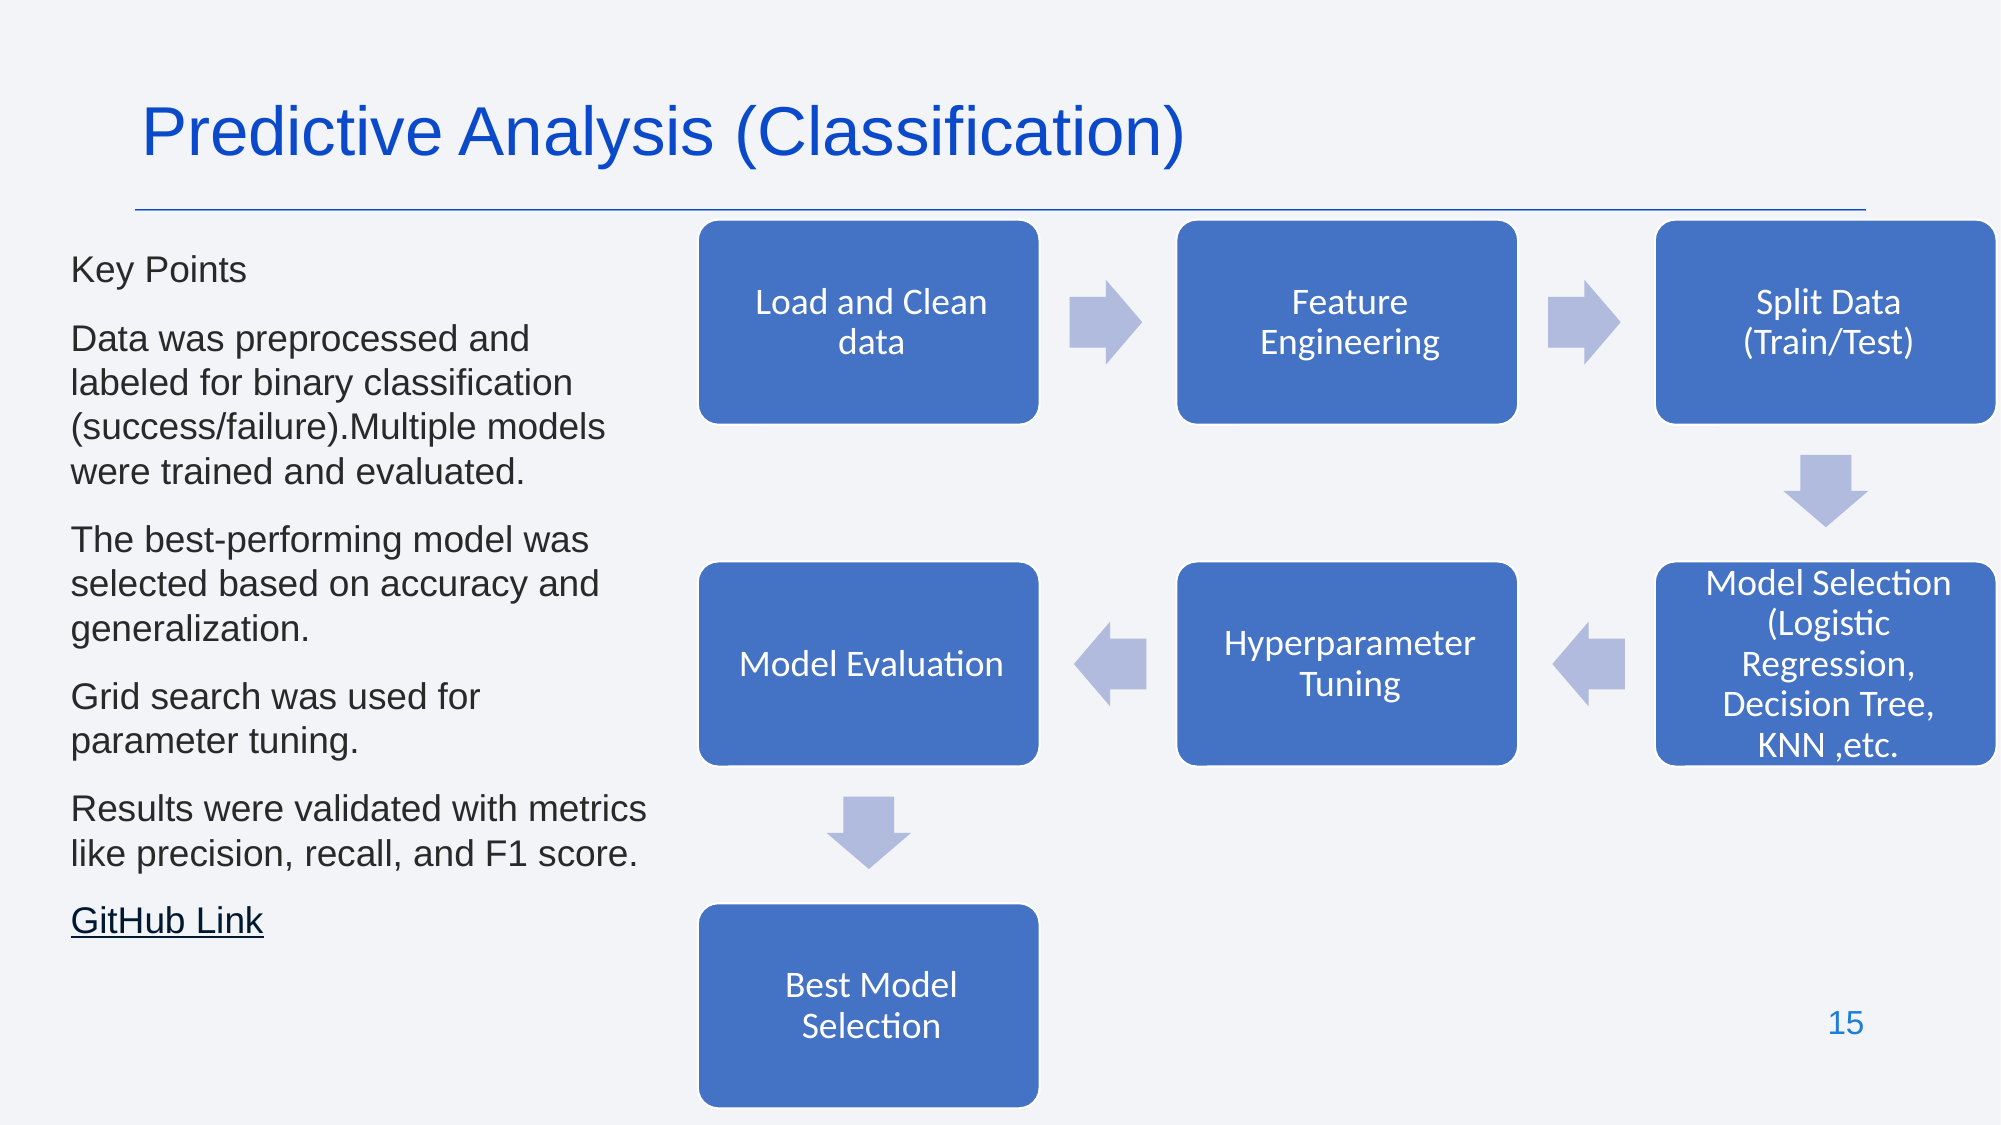

Predictive Analysis (Classification)
Load and Clean data

Feature Engineering

Split Data (Train/Test)

Model Selection (Logistic Regression, Decision Tree, KNN ,etc.

Hyperparameter Tuning

Model Evaluation

Best Model Selection
Key Points
Data was preprocessed and labeled for binary classification (success/failure).Multiple models were trained and evaluated.
The best-performing model was selected based on accuracy and generalization.
Grid search was used for parameter tuning.
Results were validated with metrics like precision, recall, and F1 score.
GitHub Link
15